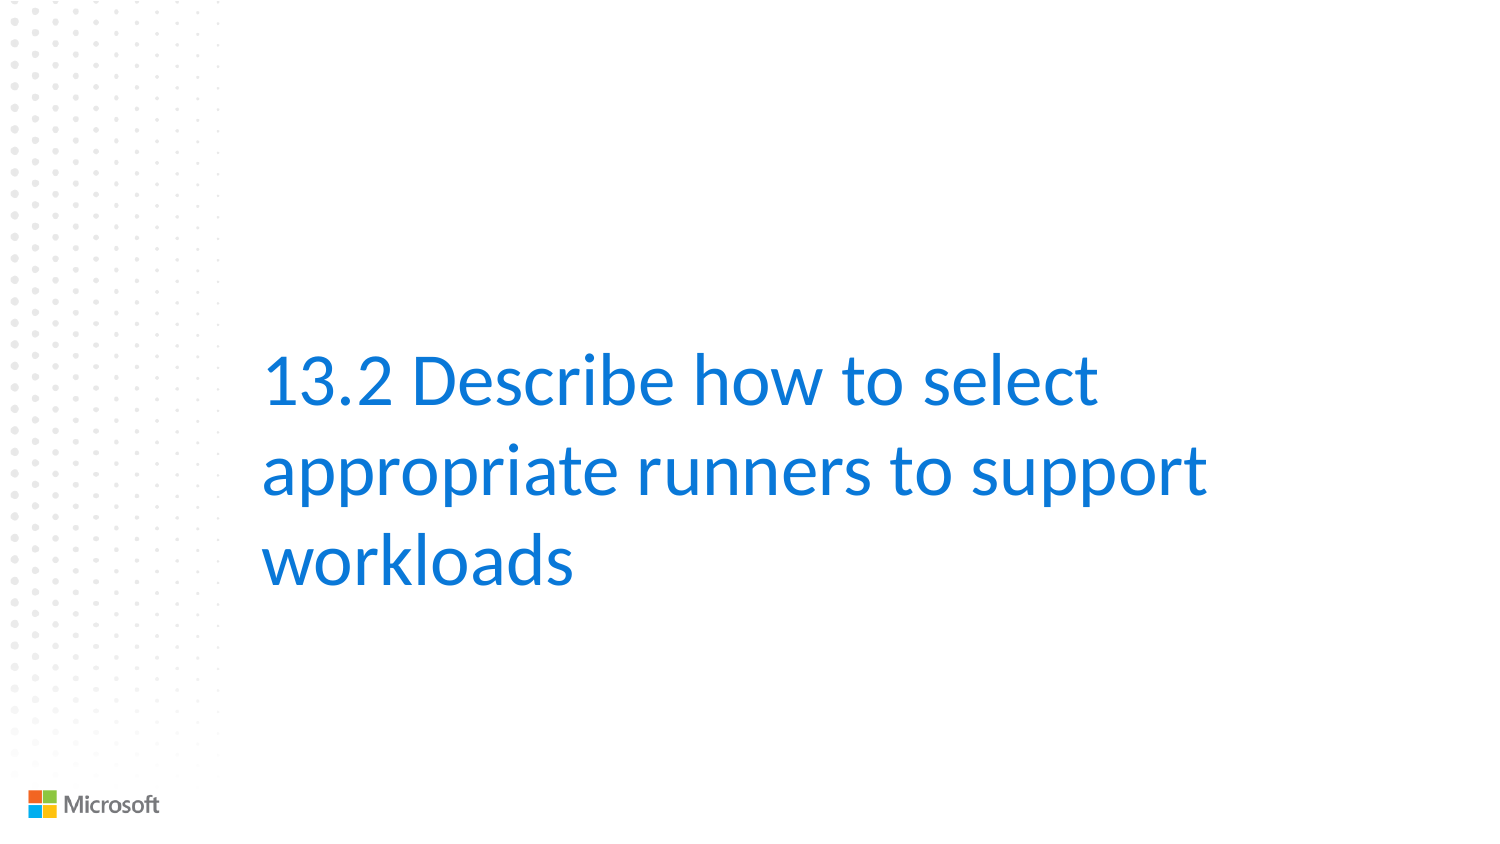

13.2 Describe how to select appropriate runners to support workloads